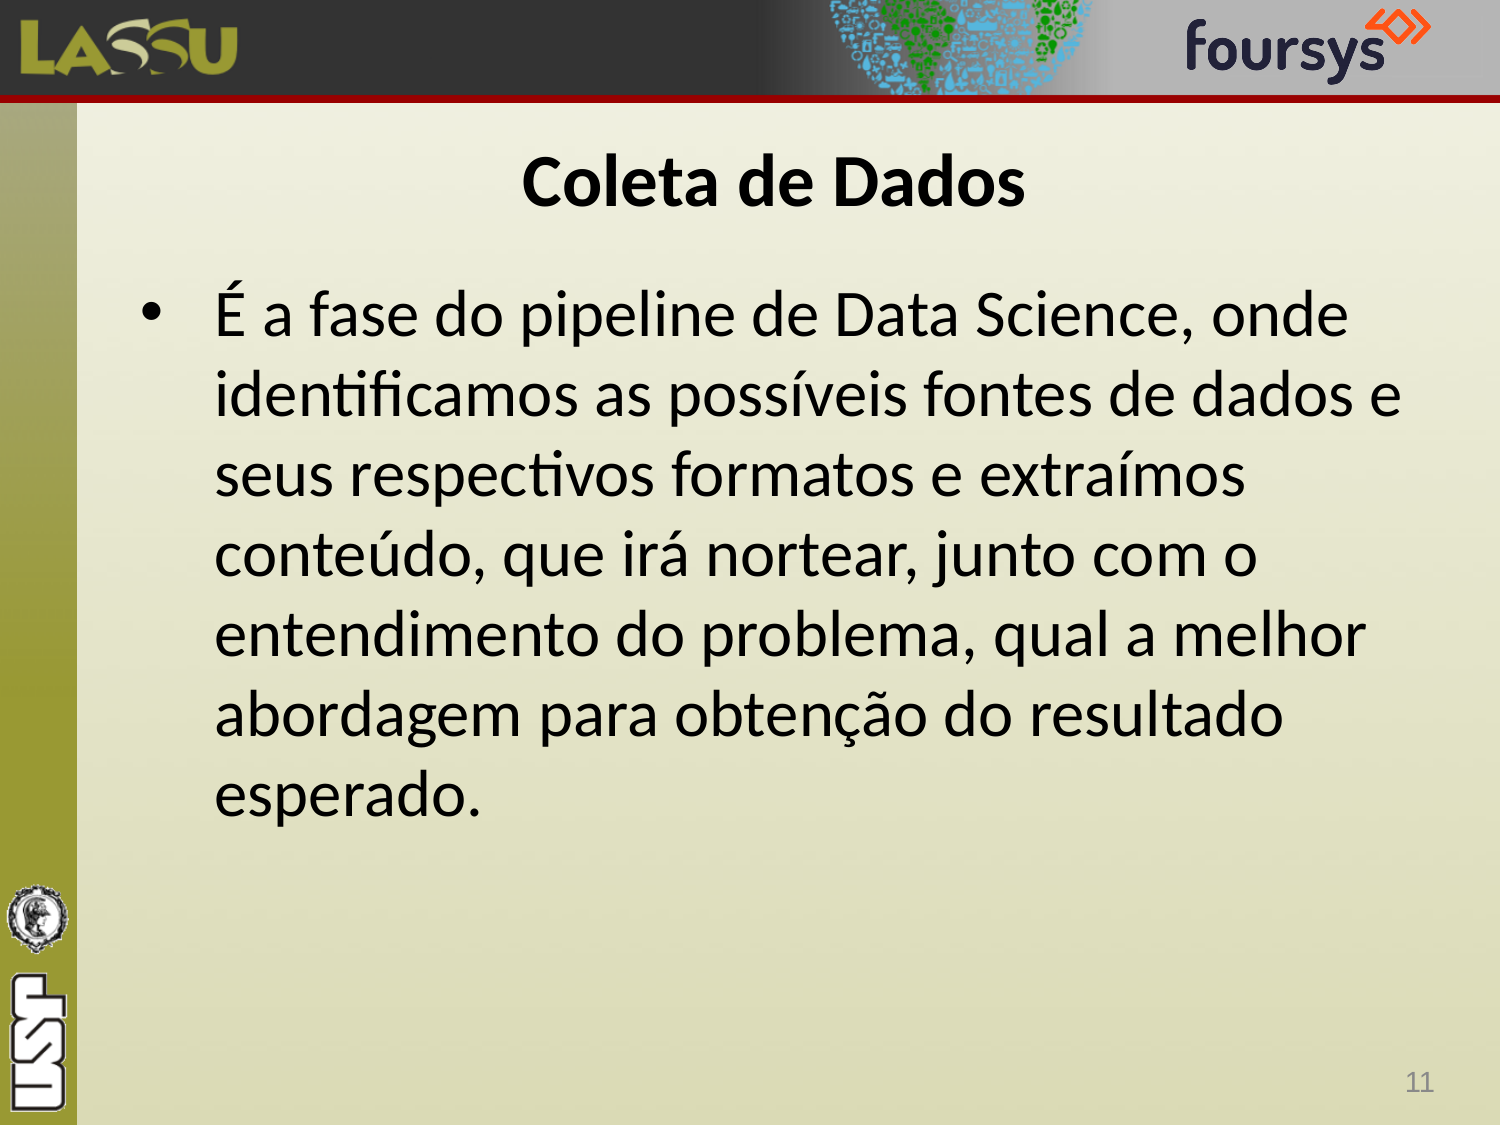

# Coleta de Dados
É a fase do pipeline de Data Science, onde identificamos as possíveis fontes de dados e seus respectivos formatos e extraímos conteúdo, que irá nortear, junto com o entendimento do problema, qual a melhor abordagem para obtenção do resultado esperado.
11